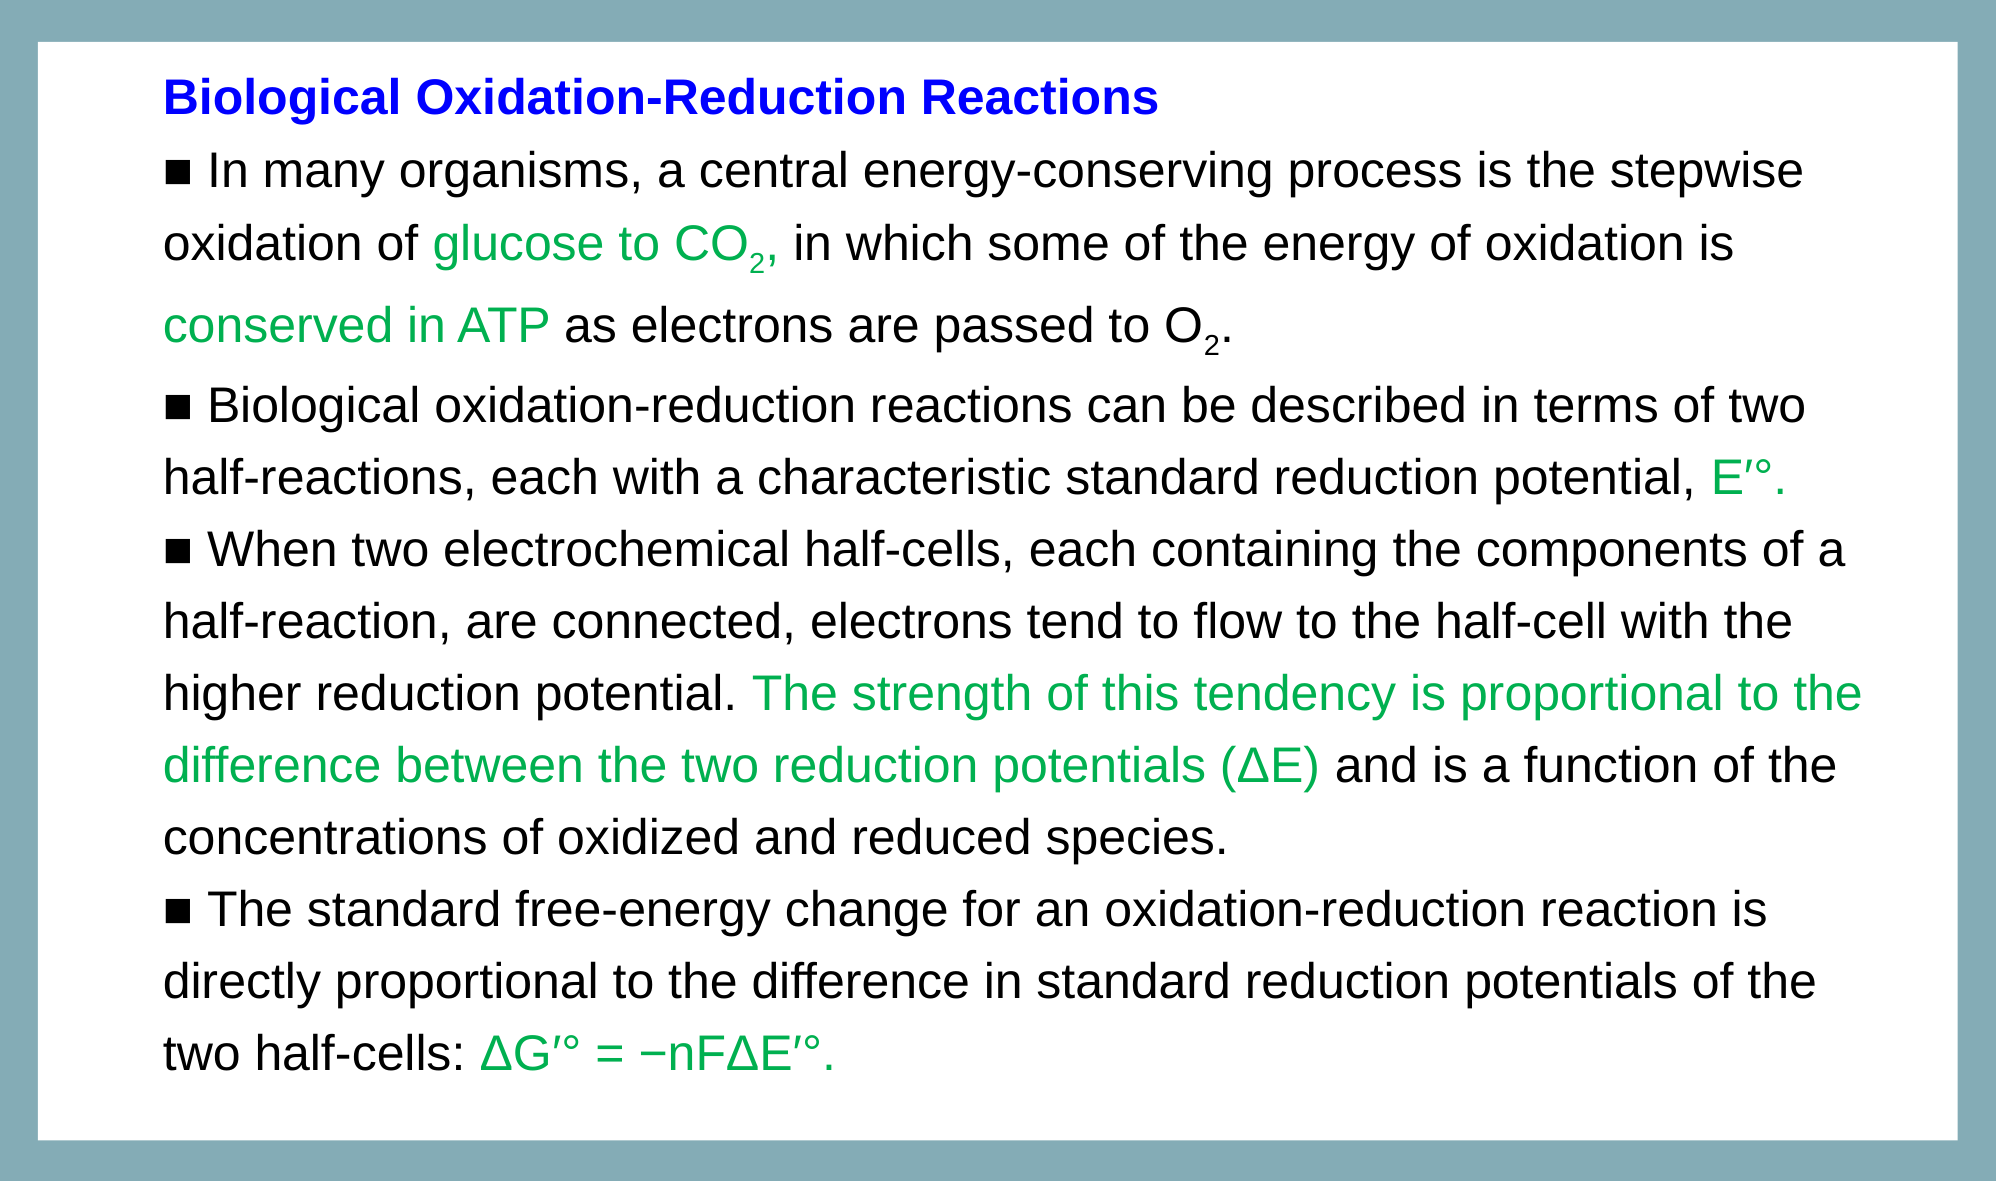

Biological Oxidation-Reduction Reactions
■ In many organisms, a central energy-conserving process is the stepwise
oxidation of glucose to CO2, in which some of the energy of oxidation is
conserved in ATP as electrons are passed to O2.
■ Biological oxidation-reduction reactions can be described in terms of two
half-reactions, each with a characteristic standard reduction potential, E′°.
■ When two electrochemical half-cells, each containing the components of a
half-reaction, are connected, electrons tend to flow to the half-cell with the
higher reduction potential. The strength of this tendency is proportional to the
difference between the two reduction potentials (ΔE) and is a function of the
concentrations of oxidized and reduced species.
■ The standard free-energy change for an oxidation-reduction reaction is
directly proportional to the difference in standard reduction potentials of the
two half-cells: ΔG′° = −nFΔE′°.